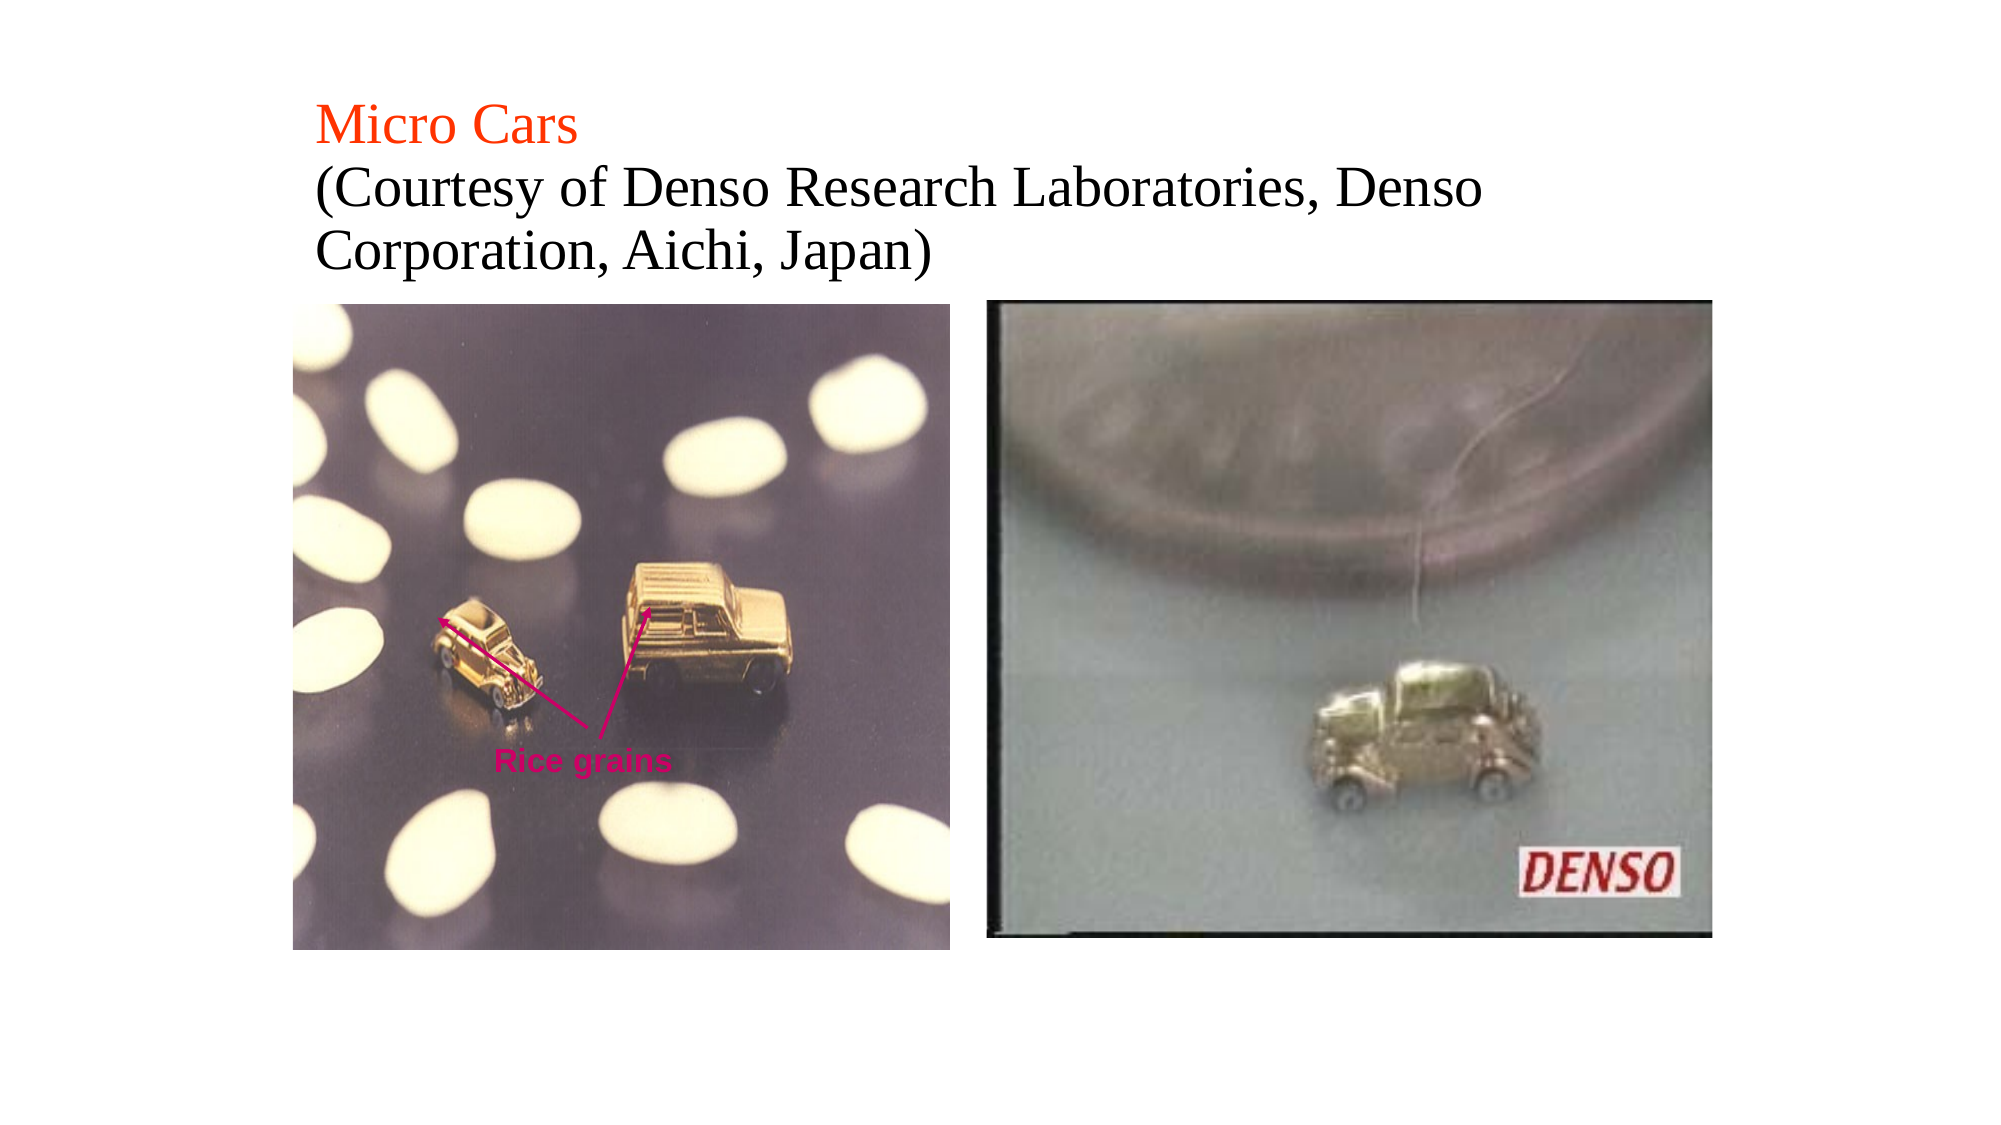

# Micro Cars (Courtesy of Denso Research Laboratories, Denso Corporation, Aichi, Japan)

Rice grains